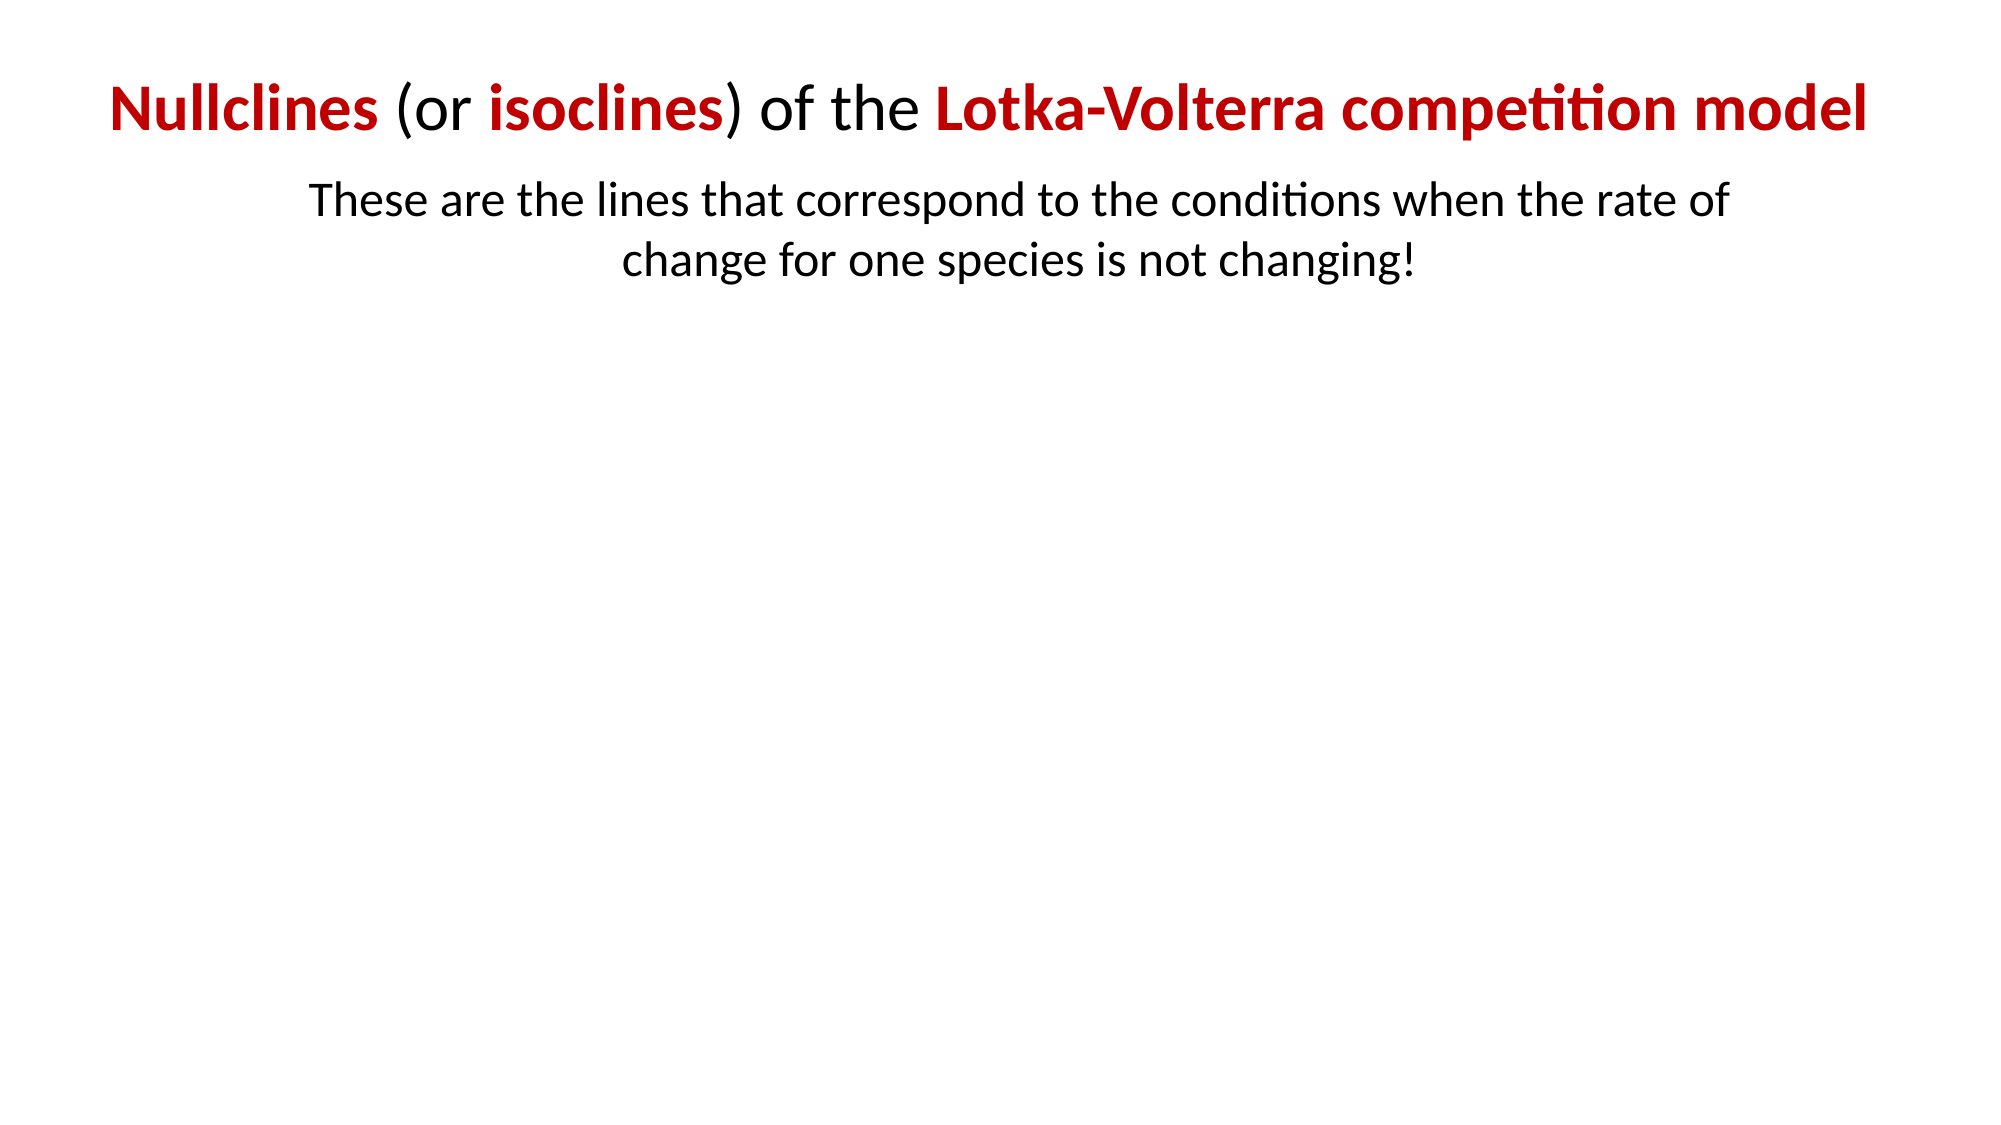

Nullclines (or isoclines) of the Lotka-Volterra competition model
These are the lines that correspond to the conditions when the rate of change for one species is not changing!